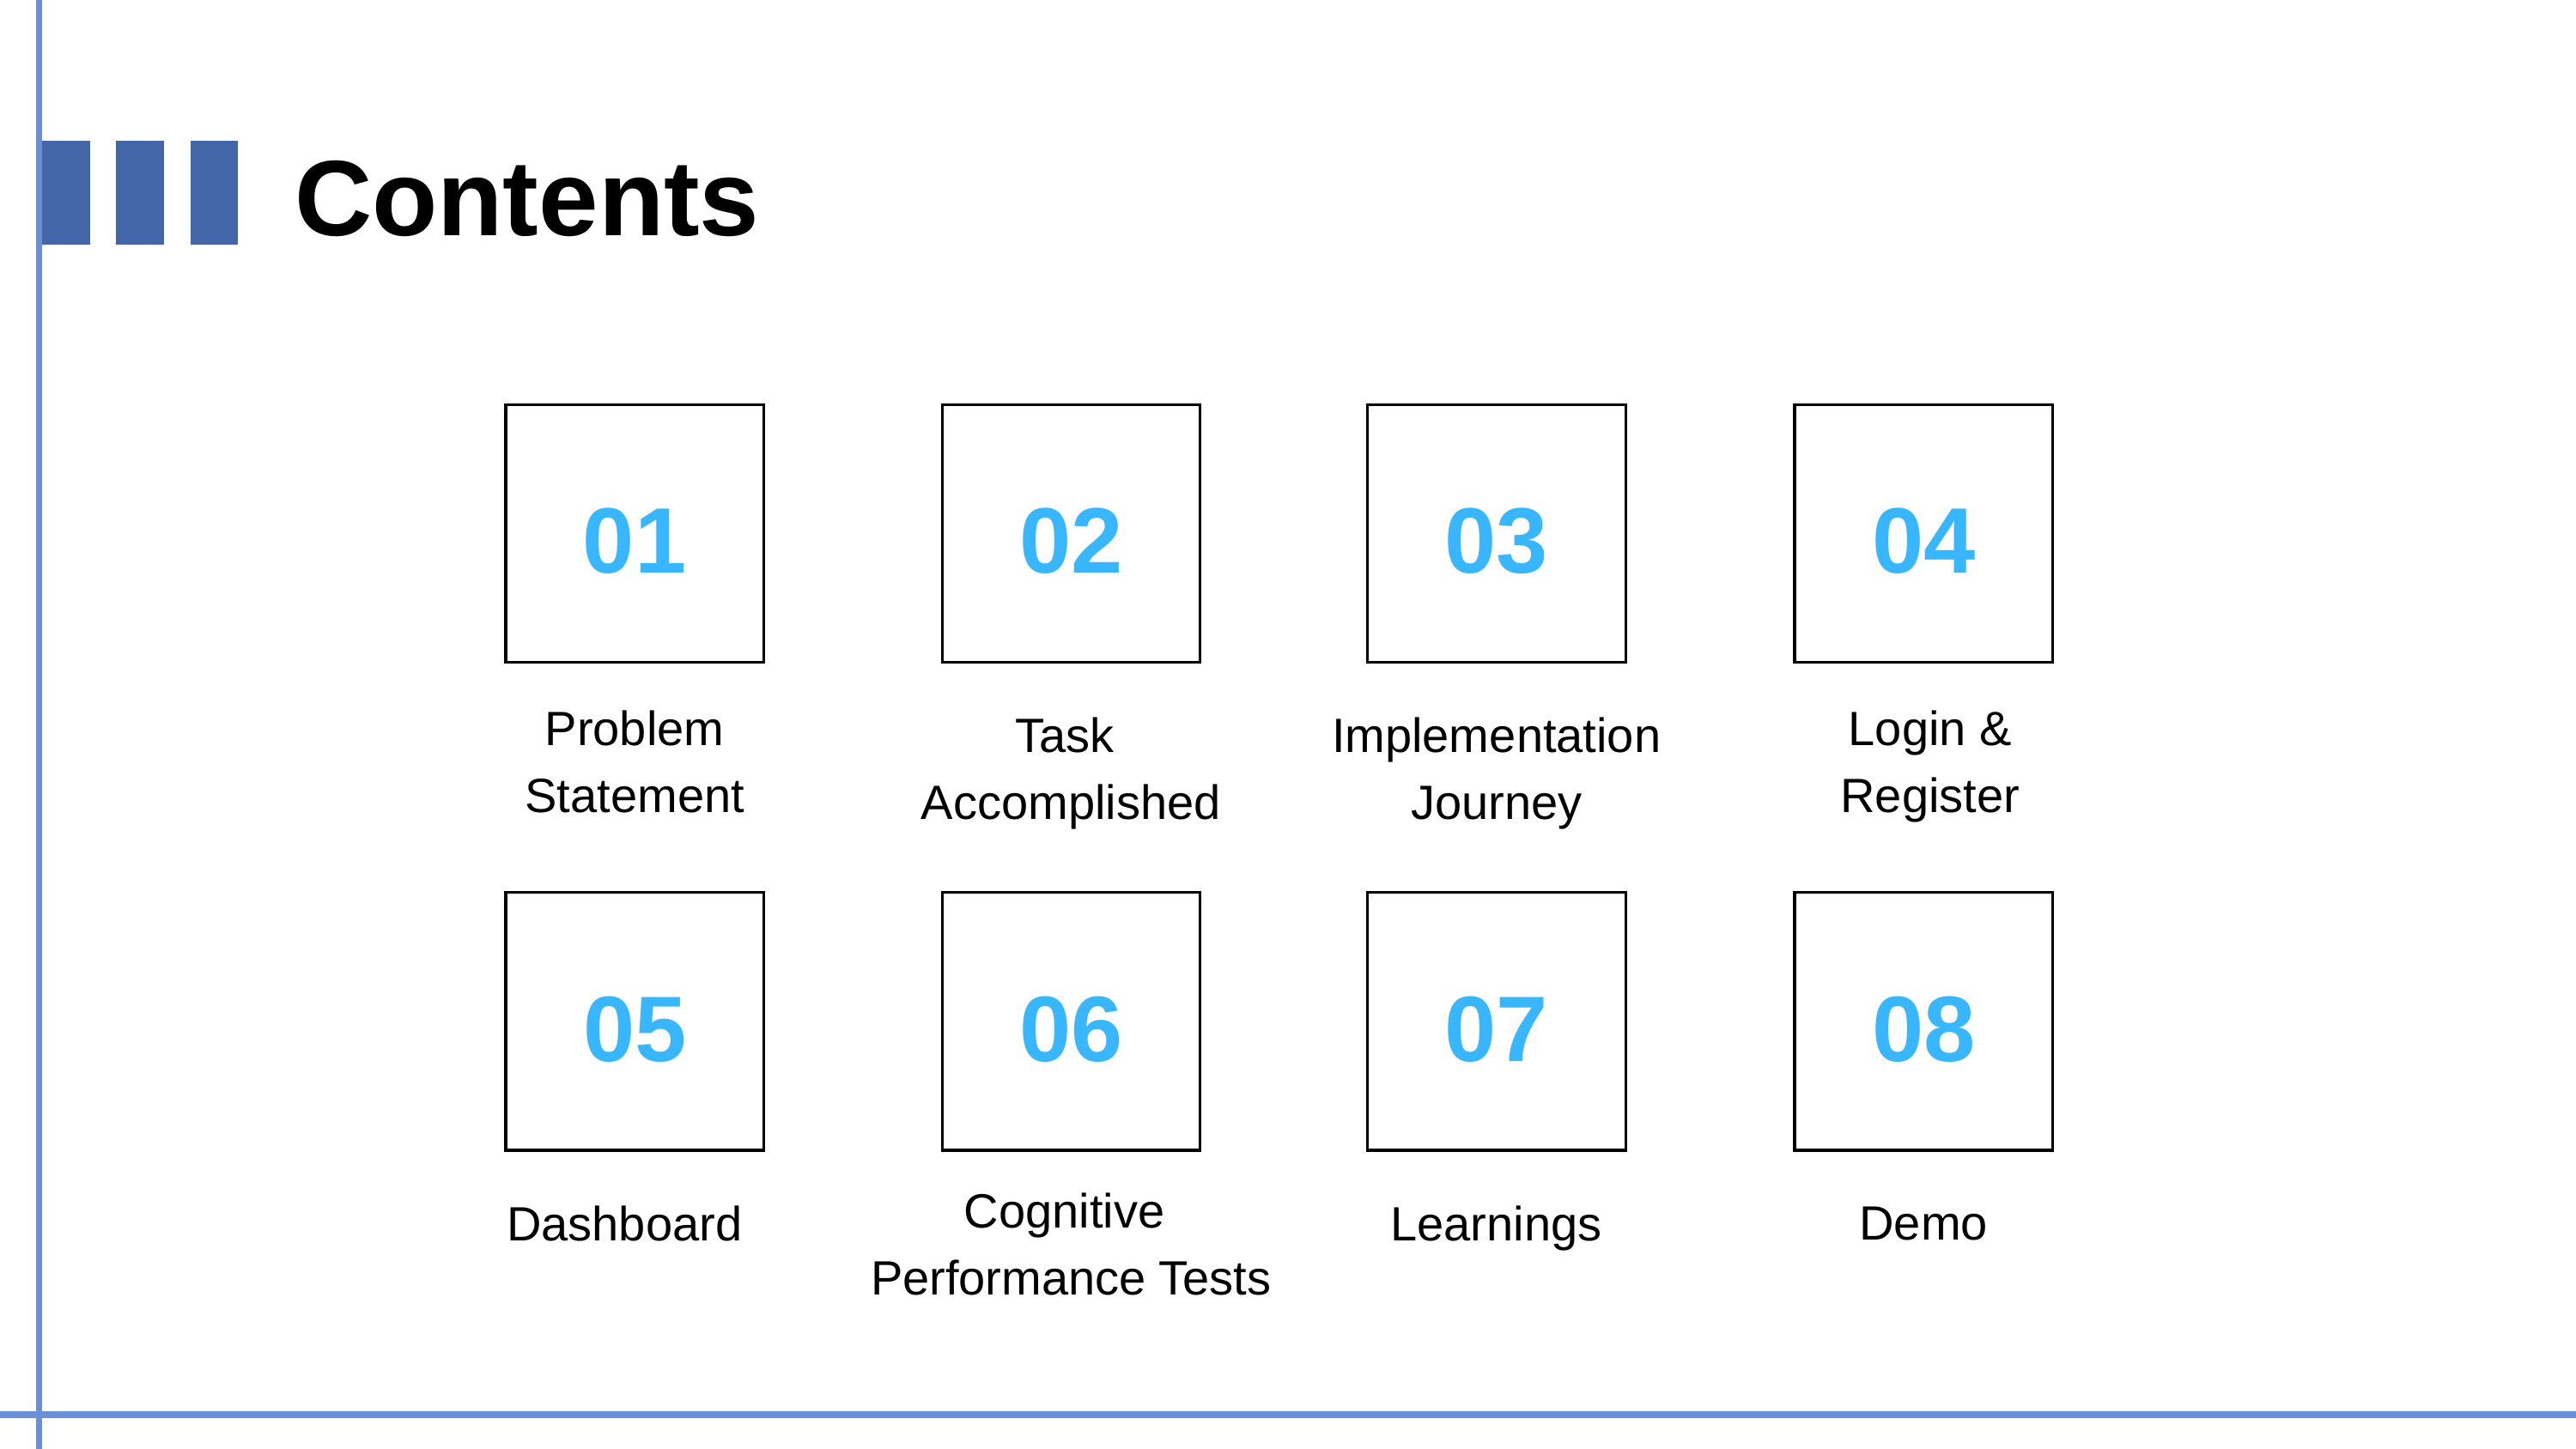

Contents

01
02
03
04
Login &
Register
Problem Statement
Task
Accomplished
Implementation
Journey

05
06
07
08
Cognitive
Performance Tests
Demo
Dashboard
Learnings